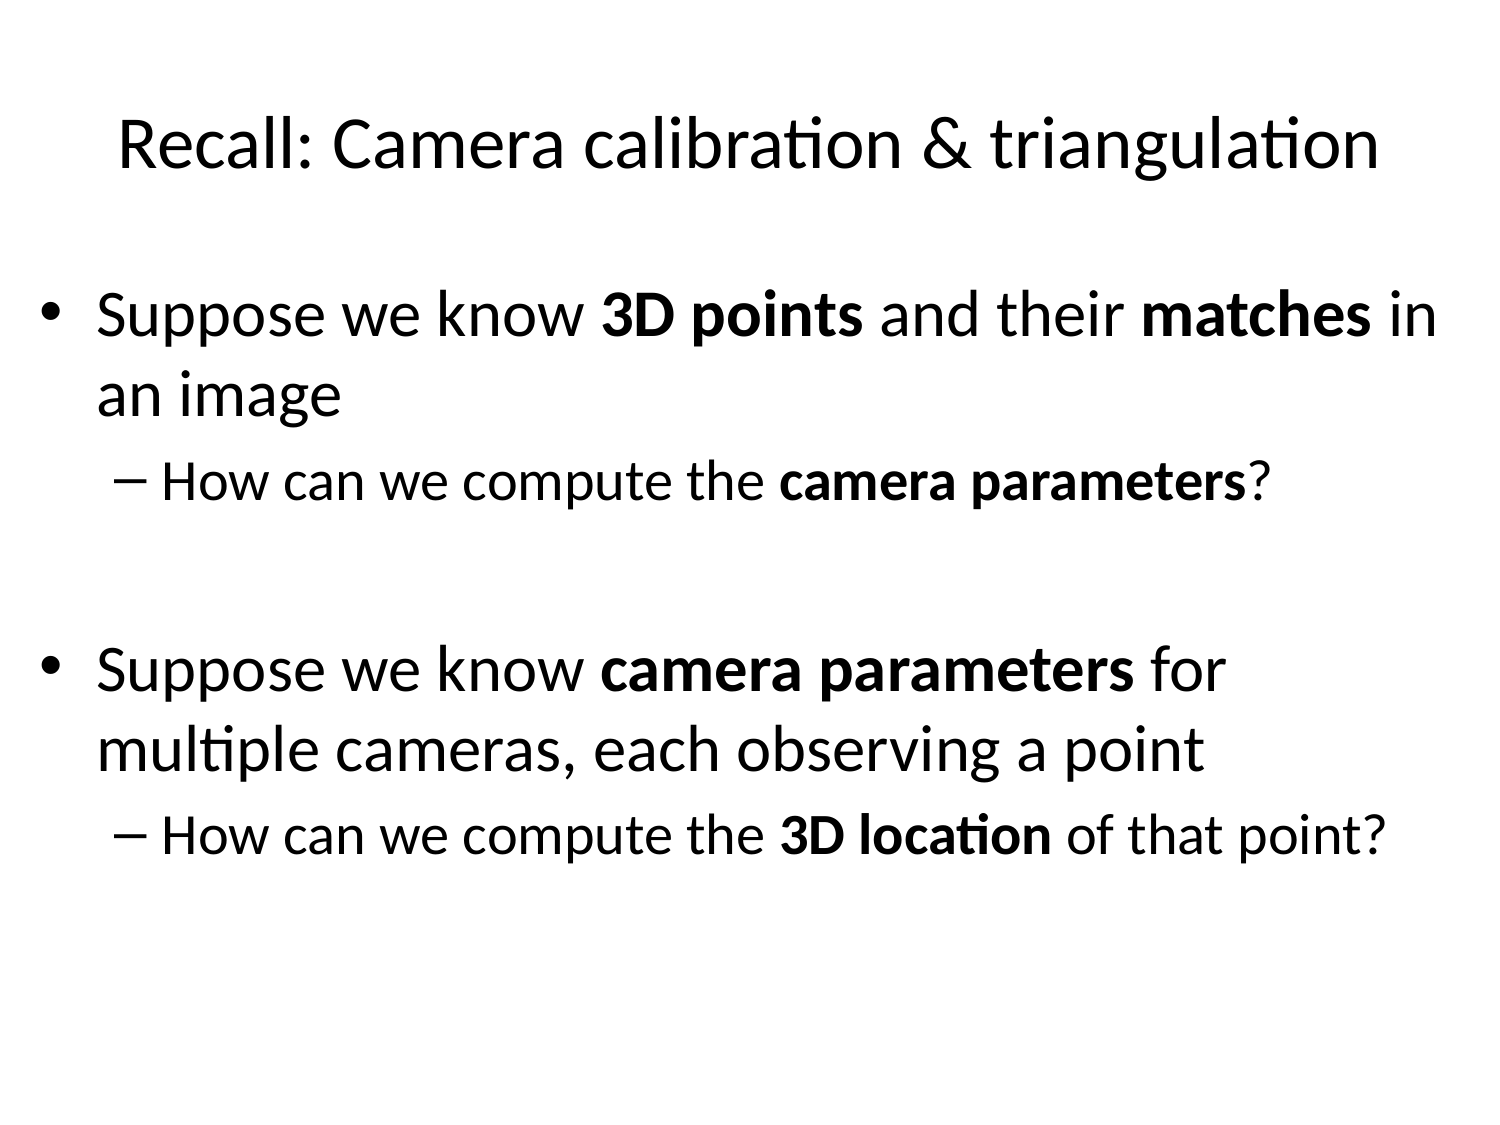

# Recall: Camera calibration & triangulation
Suppose we know 3D points and their matches in an image
How can we compute the camera parameters?

Suppose we know camera parameters for multiple cameras, each observing a point
How can we compute the 3D location of that point?